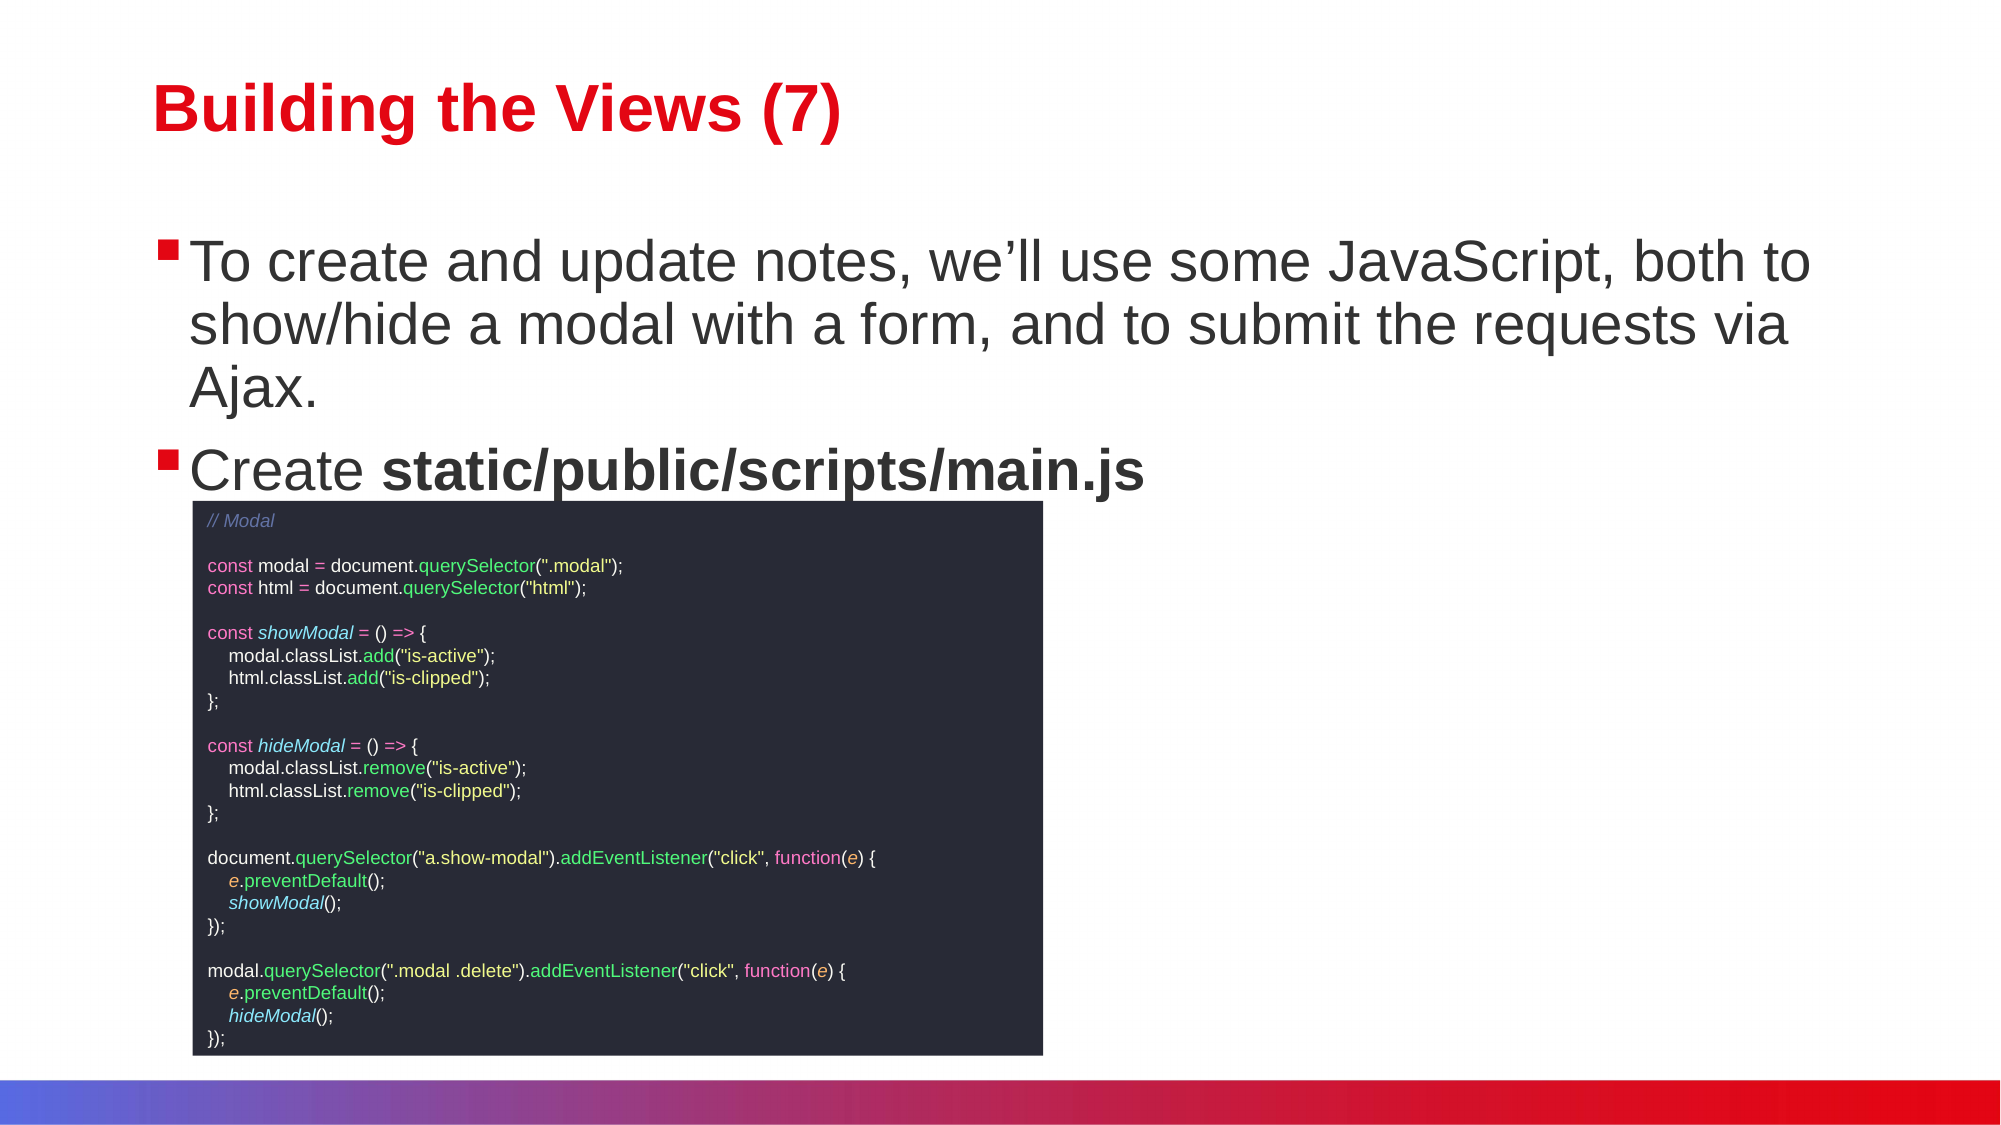

# Building the Views (7)
To create and update notes, we’ll use some JavaScript, both to show/hide a modal with a form, and to submit the requests via Ajax.
Create static/public/scripts/main.js

// Modal
const modal = document.querySelector(".modal");
const html = document.querySelector("html");
const showModal = () => {
    modal.classList.add("is-active");
    html.classList.add("is-clipped");
};
const hideModal = () => {
    modal.classList.remove("is-active");
    html.classList.remove("is-clipped");
};
document.querySelector("a.show-modal").addEventListener("click", function(e) {
    e.preventDefault();
    showModal();
});
modal.querySelector(".modal .delete").addEventListener("click", function(e) {
    e.preventDefault();
    hideModal();
});